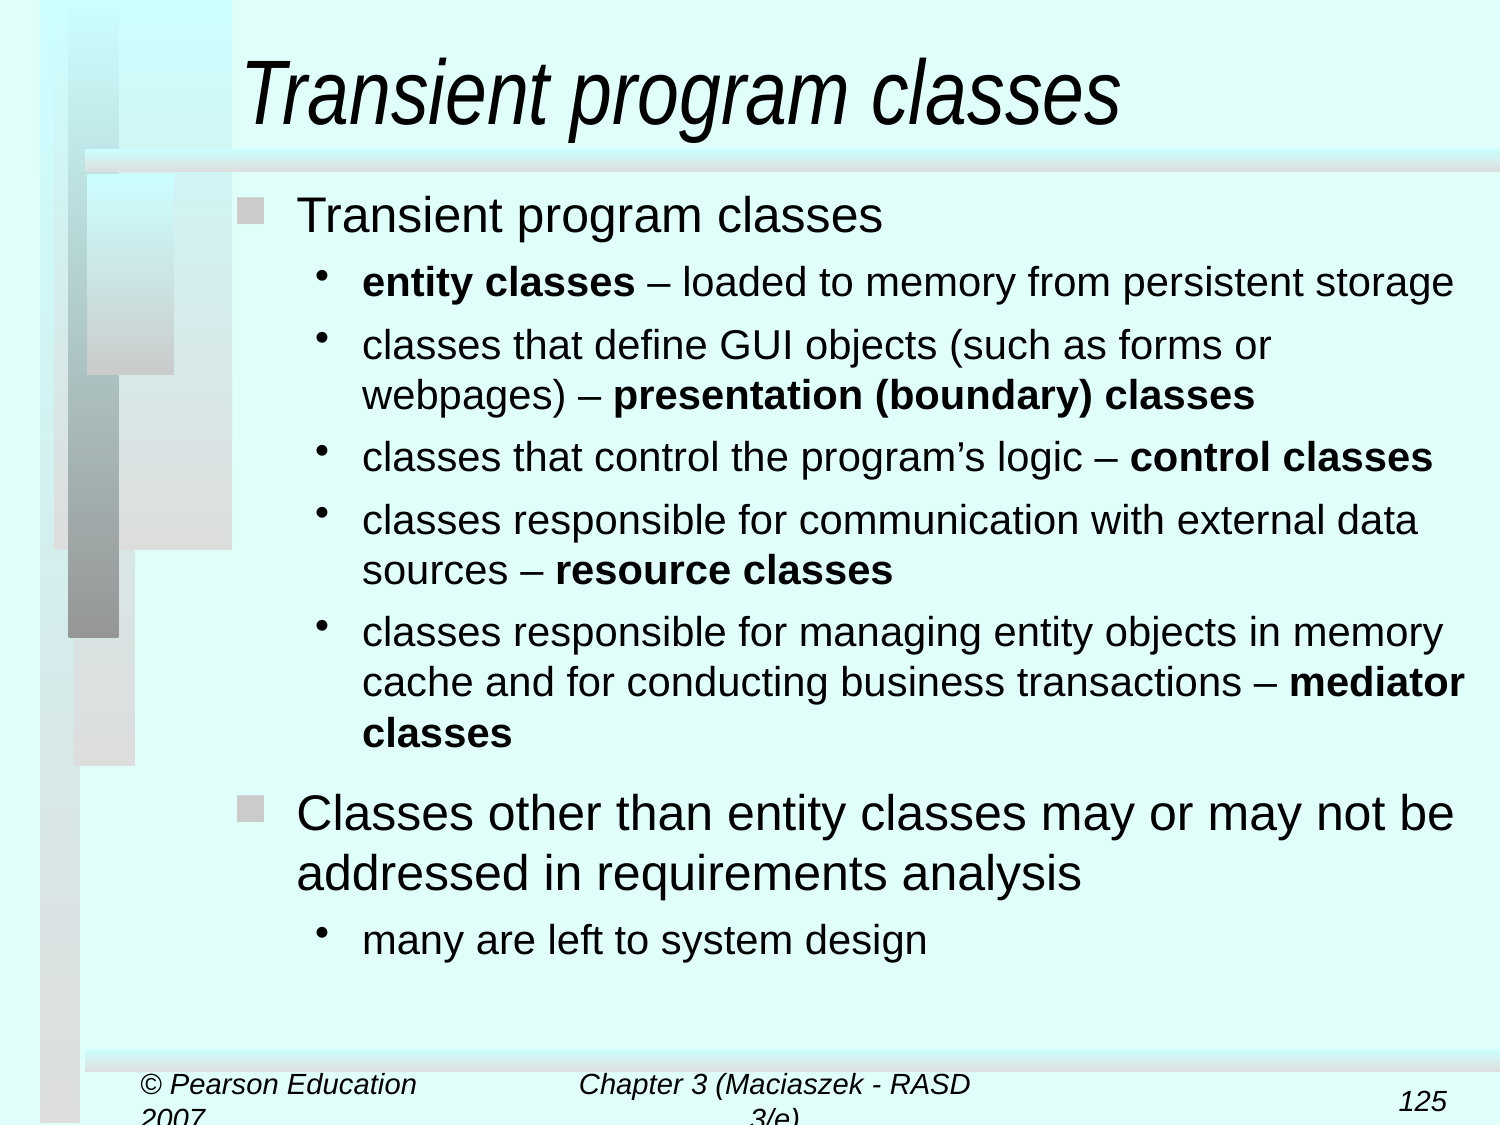

# Transient program classes
Transient program classes
entity classes – loaded to memory from persistent storage
classes that define GUI objects (such as forms or webpages) – presentation (boundary) classes
classes that control the program’s logic – control classes
classes responsible for communication with external data sources – resource classes
classes responsible for managing entity objects in memory cache and for conducting business transactions – mediator classes
Classes other than entity classes may or may not be addressed in requirements analysis
many are left to system design
© Pearson Education 2007
Chapter 3 (Maciaszek - RASD 3/e)
125